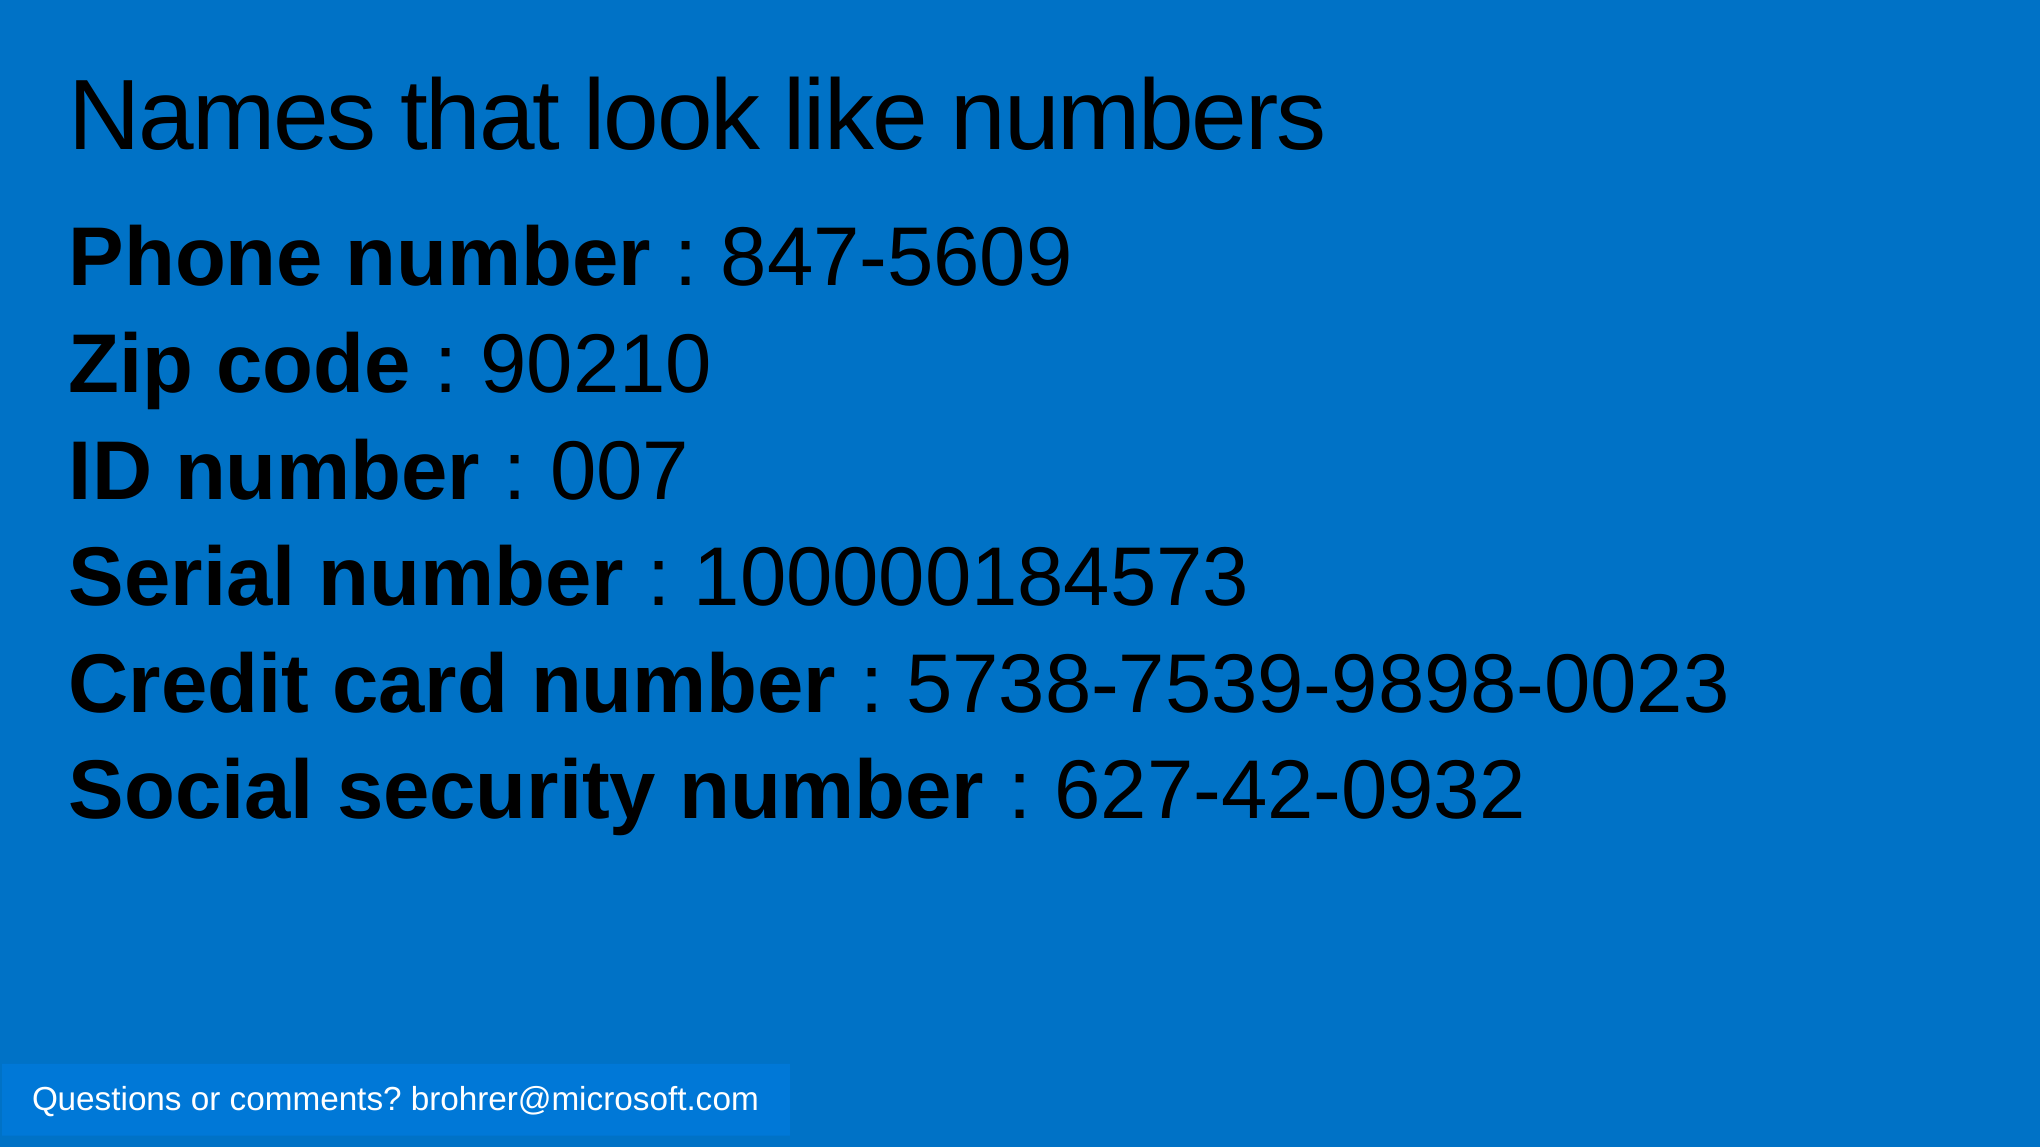

# Names that look like numbers
Phone number : 847-5609
Zip code : 90210
ID number : 007
Serial number : 100000184573
Credit card number : 5738-7539-9898-0023
Social security number : 627-42-0932

Questions or comments? brohrer@microsoft.com